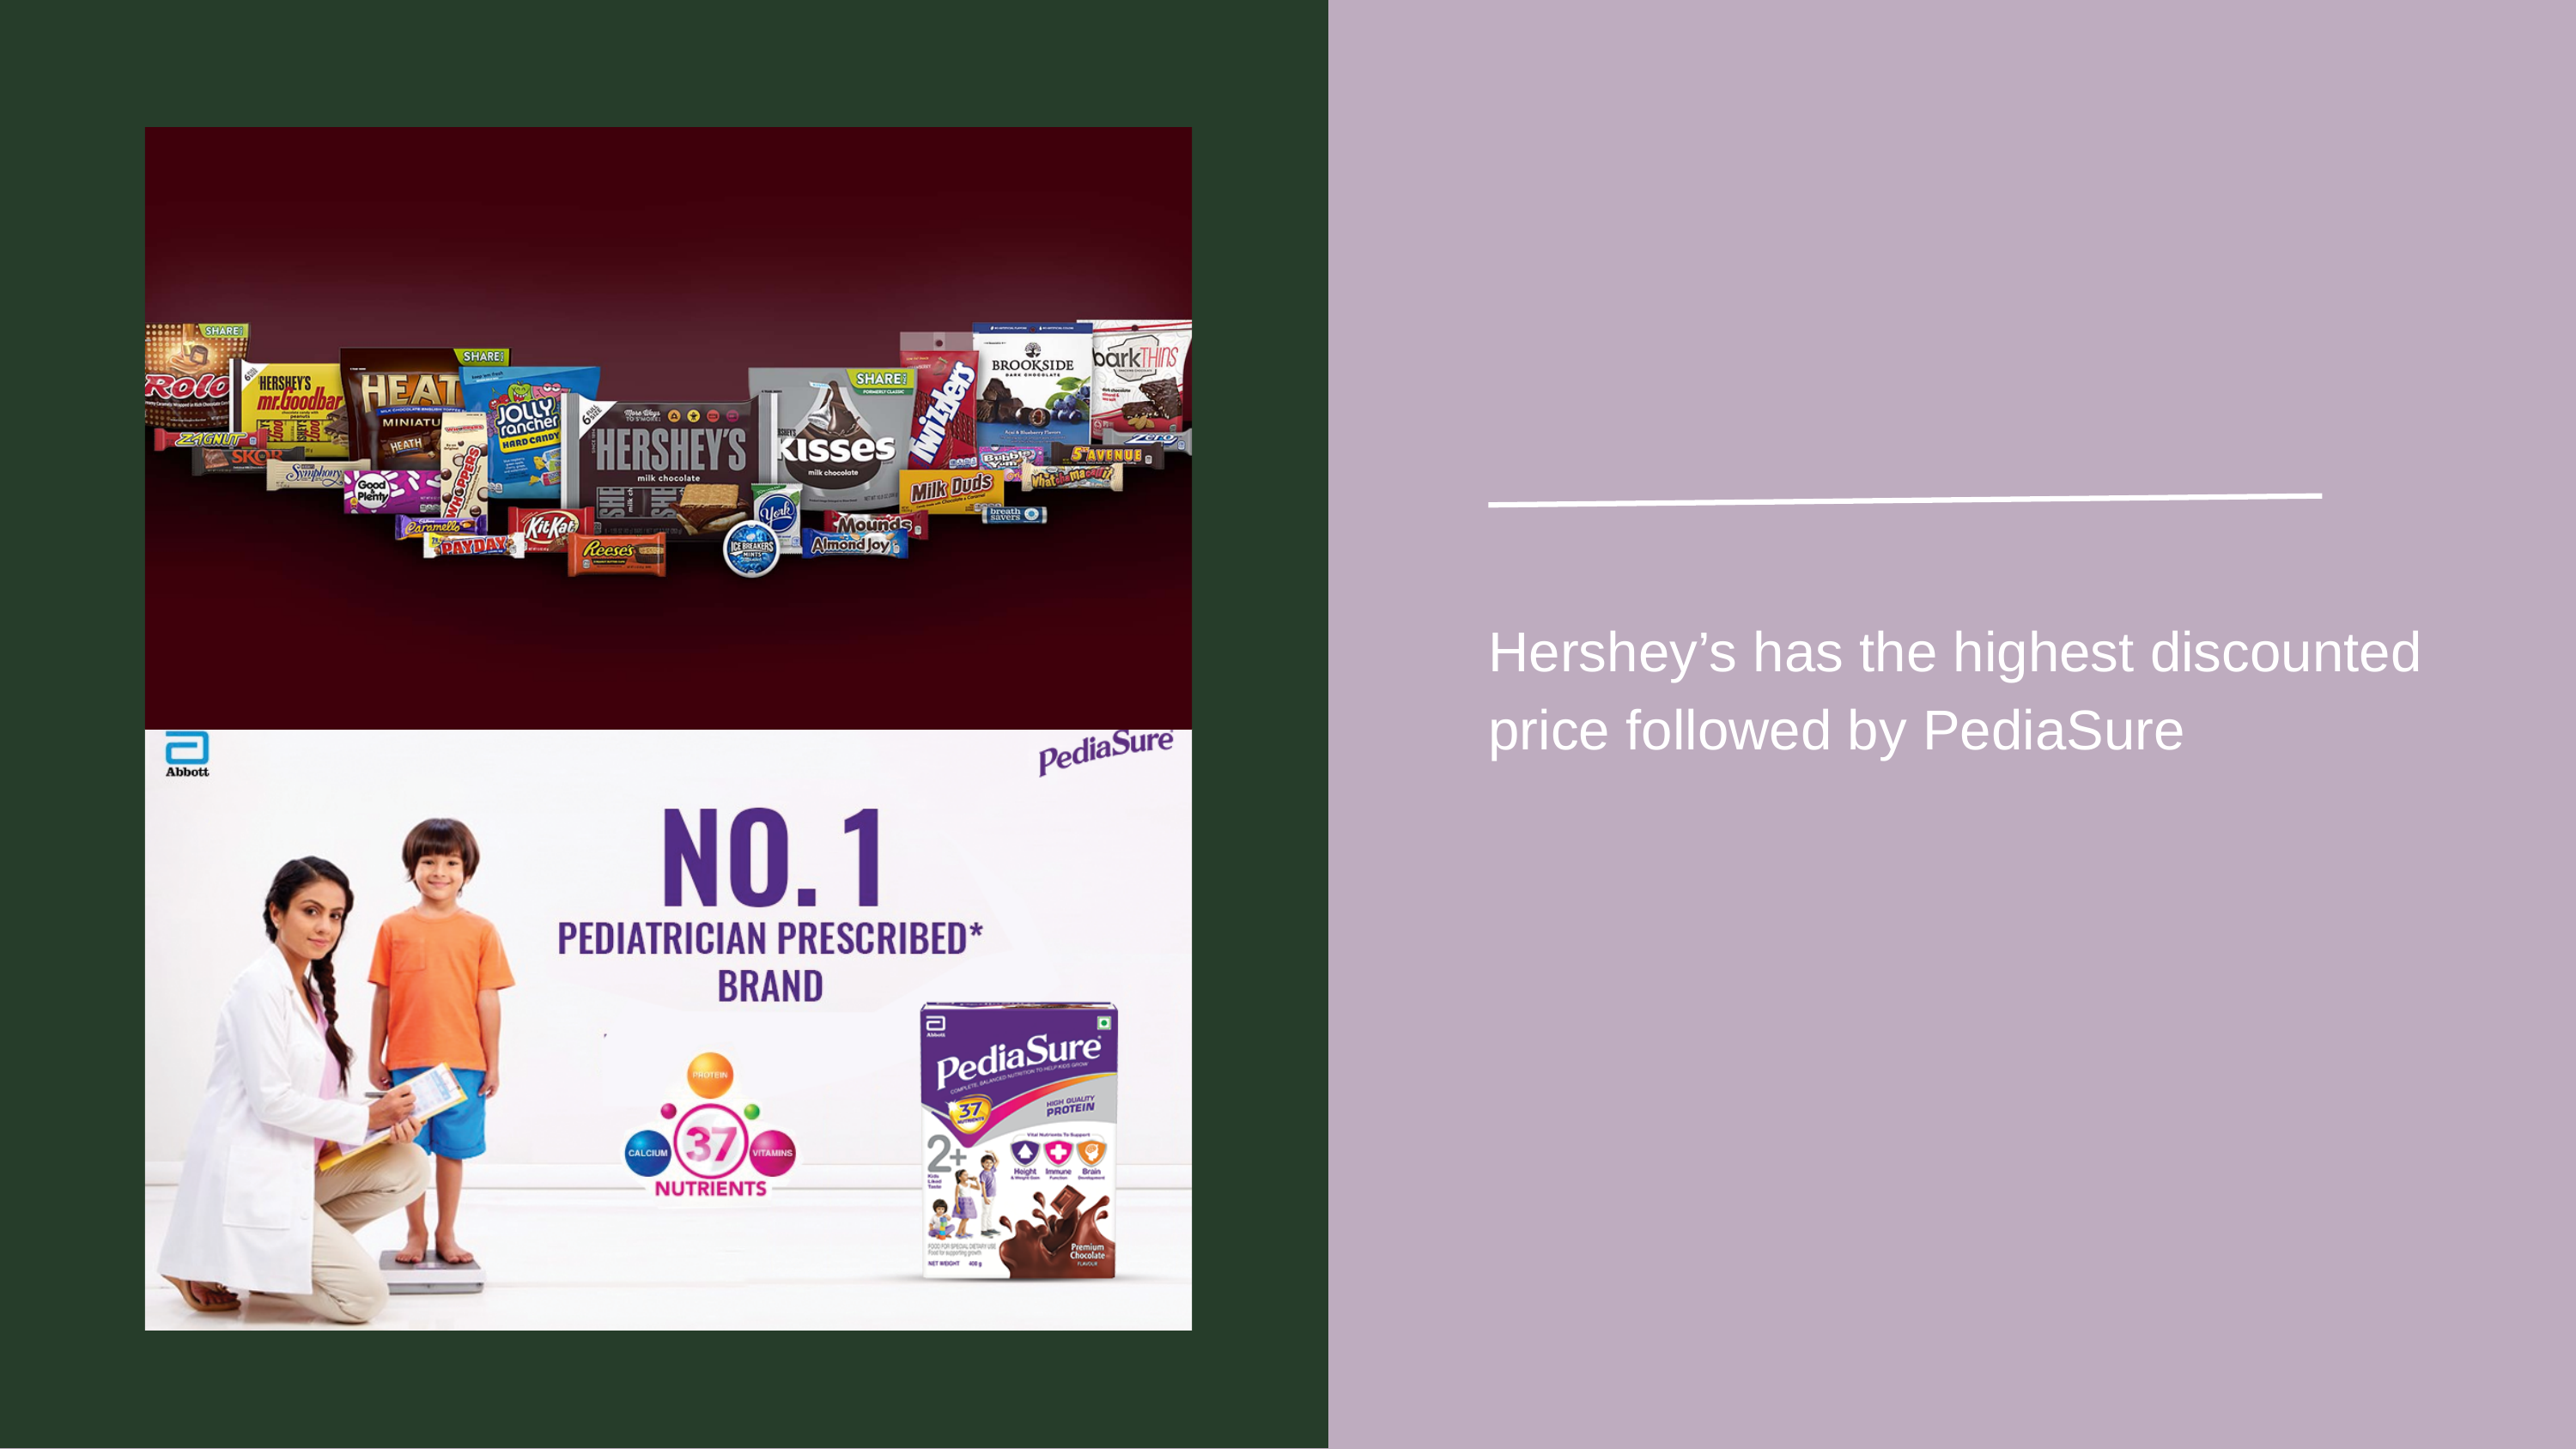

Hershey’s has the highest discounted price followed by PediaSure